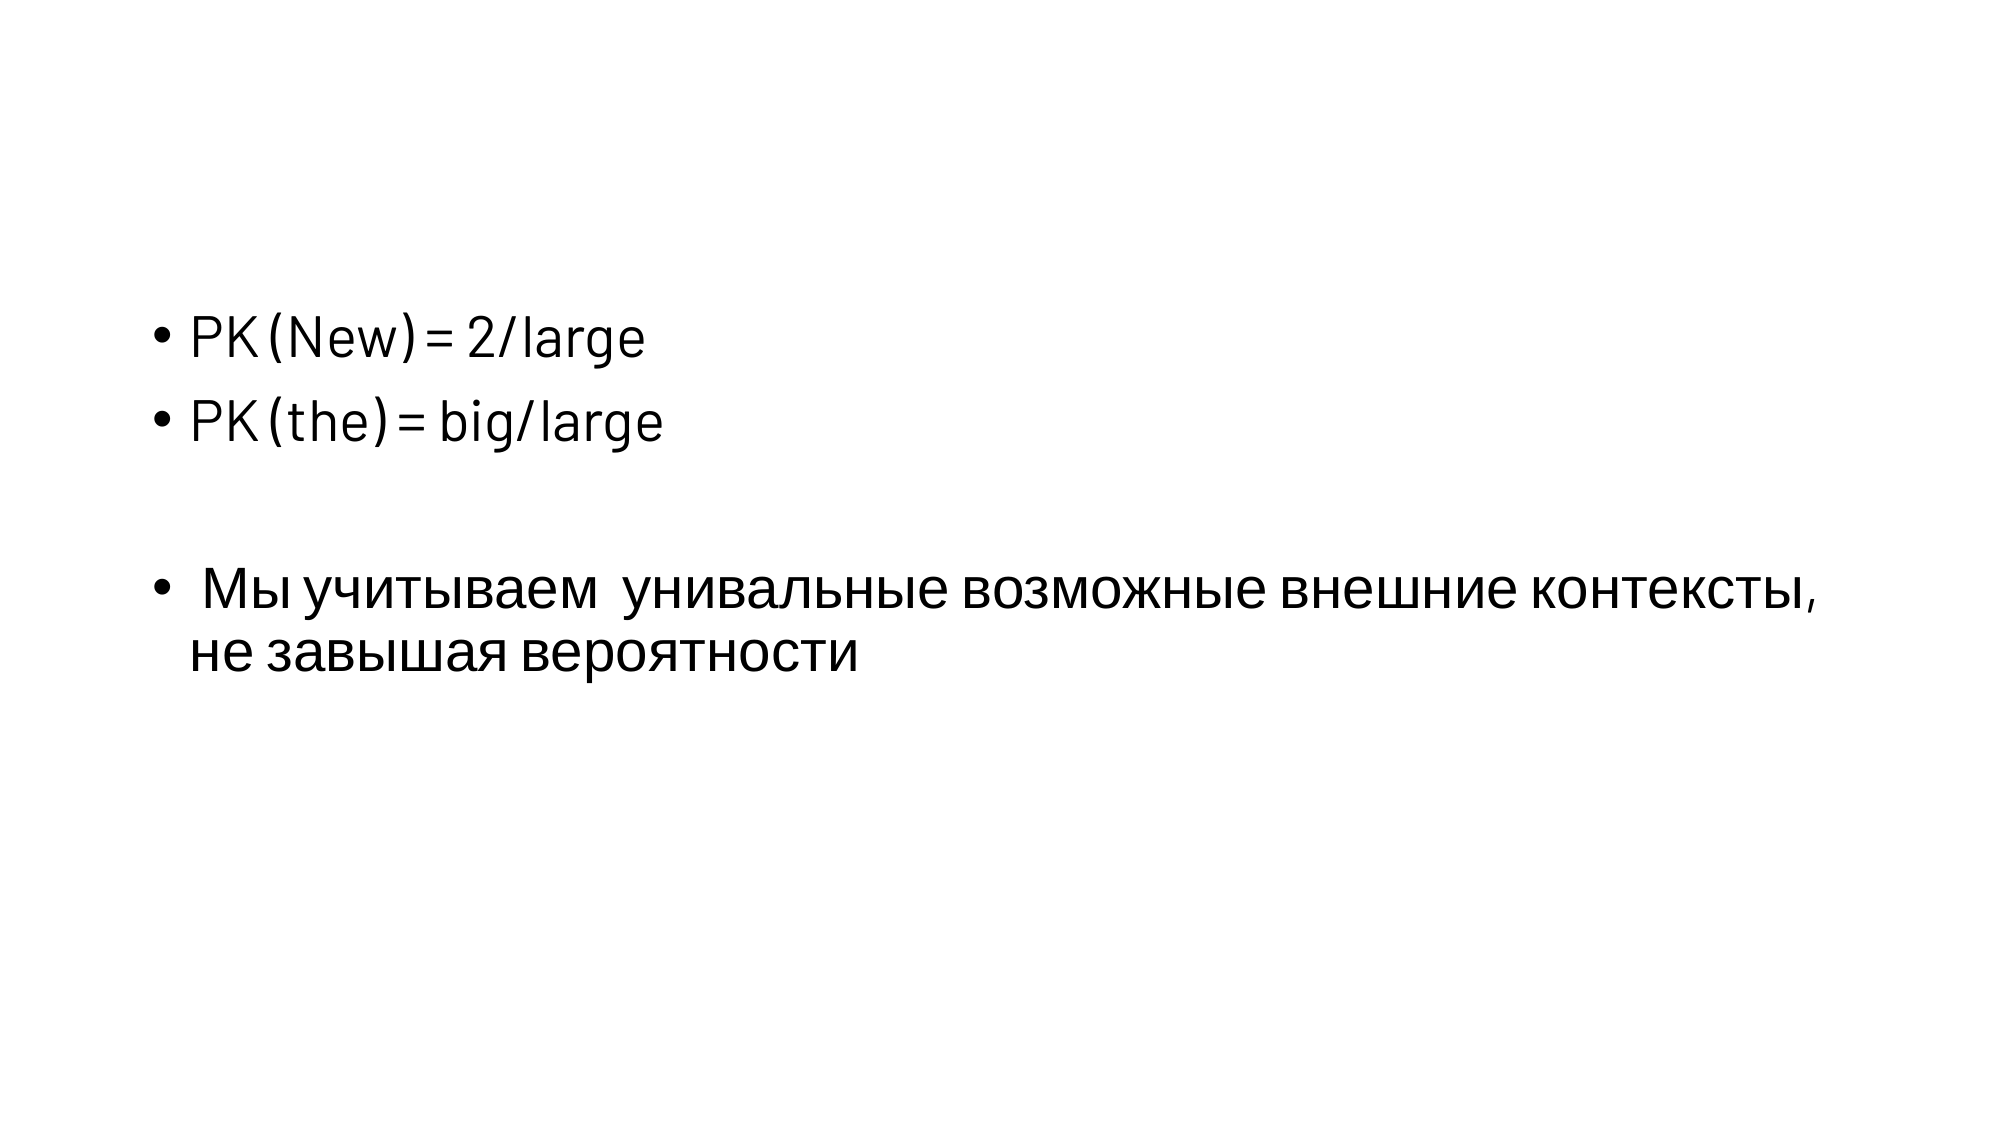

#
PK (New) = 2/large
PK (the) = big/large

 Мы учитываем  унивальные возможные внешние контексты, не завышая вероятности